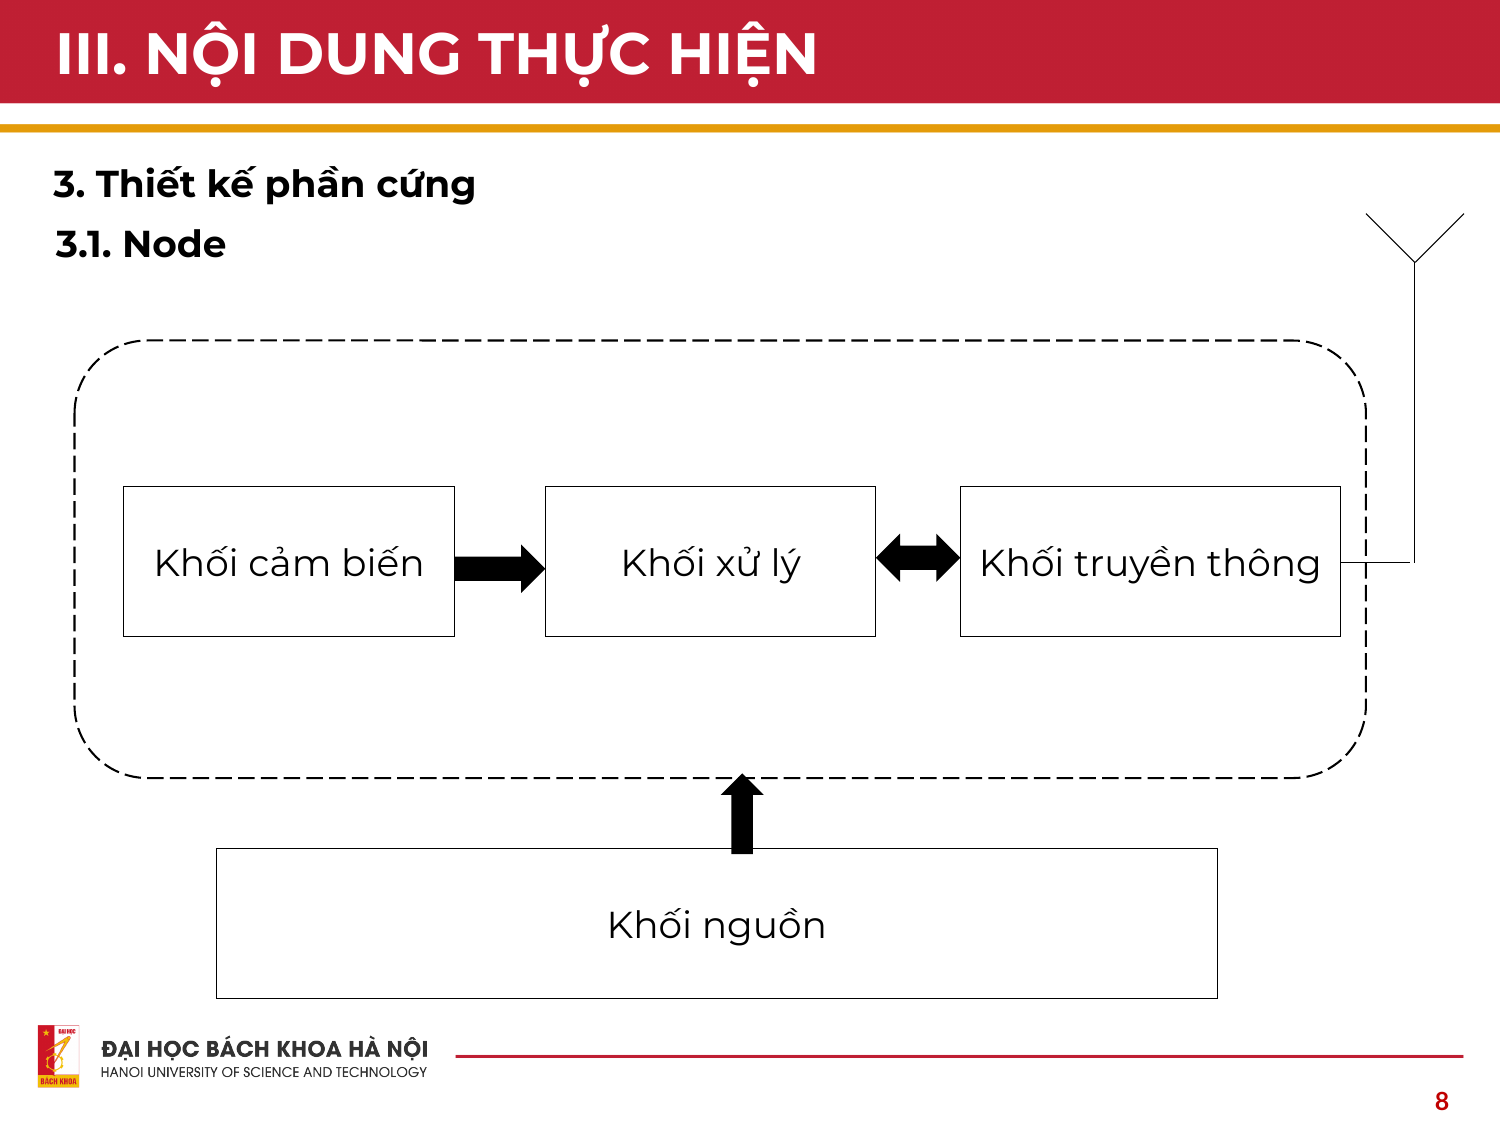

# III. NỘI DUNG THỰC HIỆN
3. Thiết kế phần cứng
3.1. Node

Khối cảm biến

Khối xử lý

Khối truyền thông

Khối nguồn

8